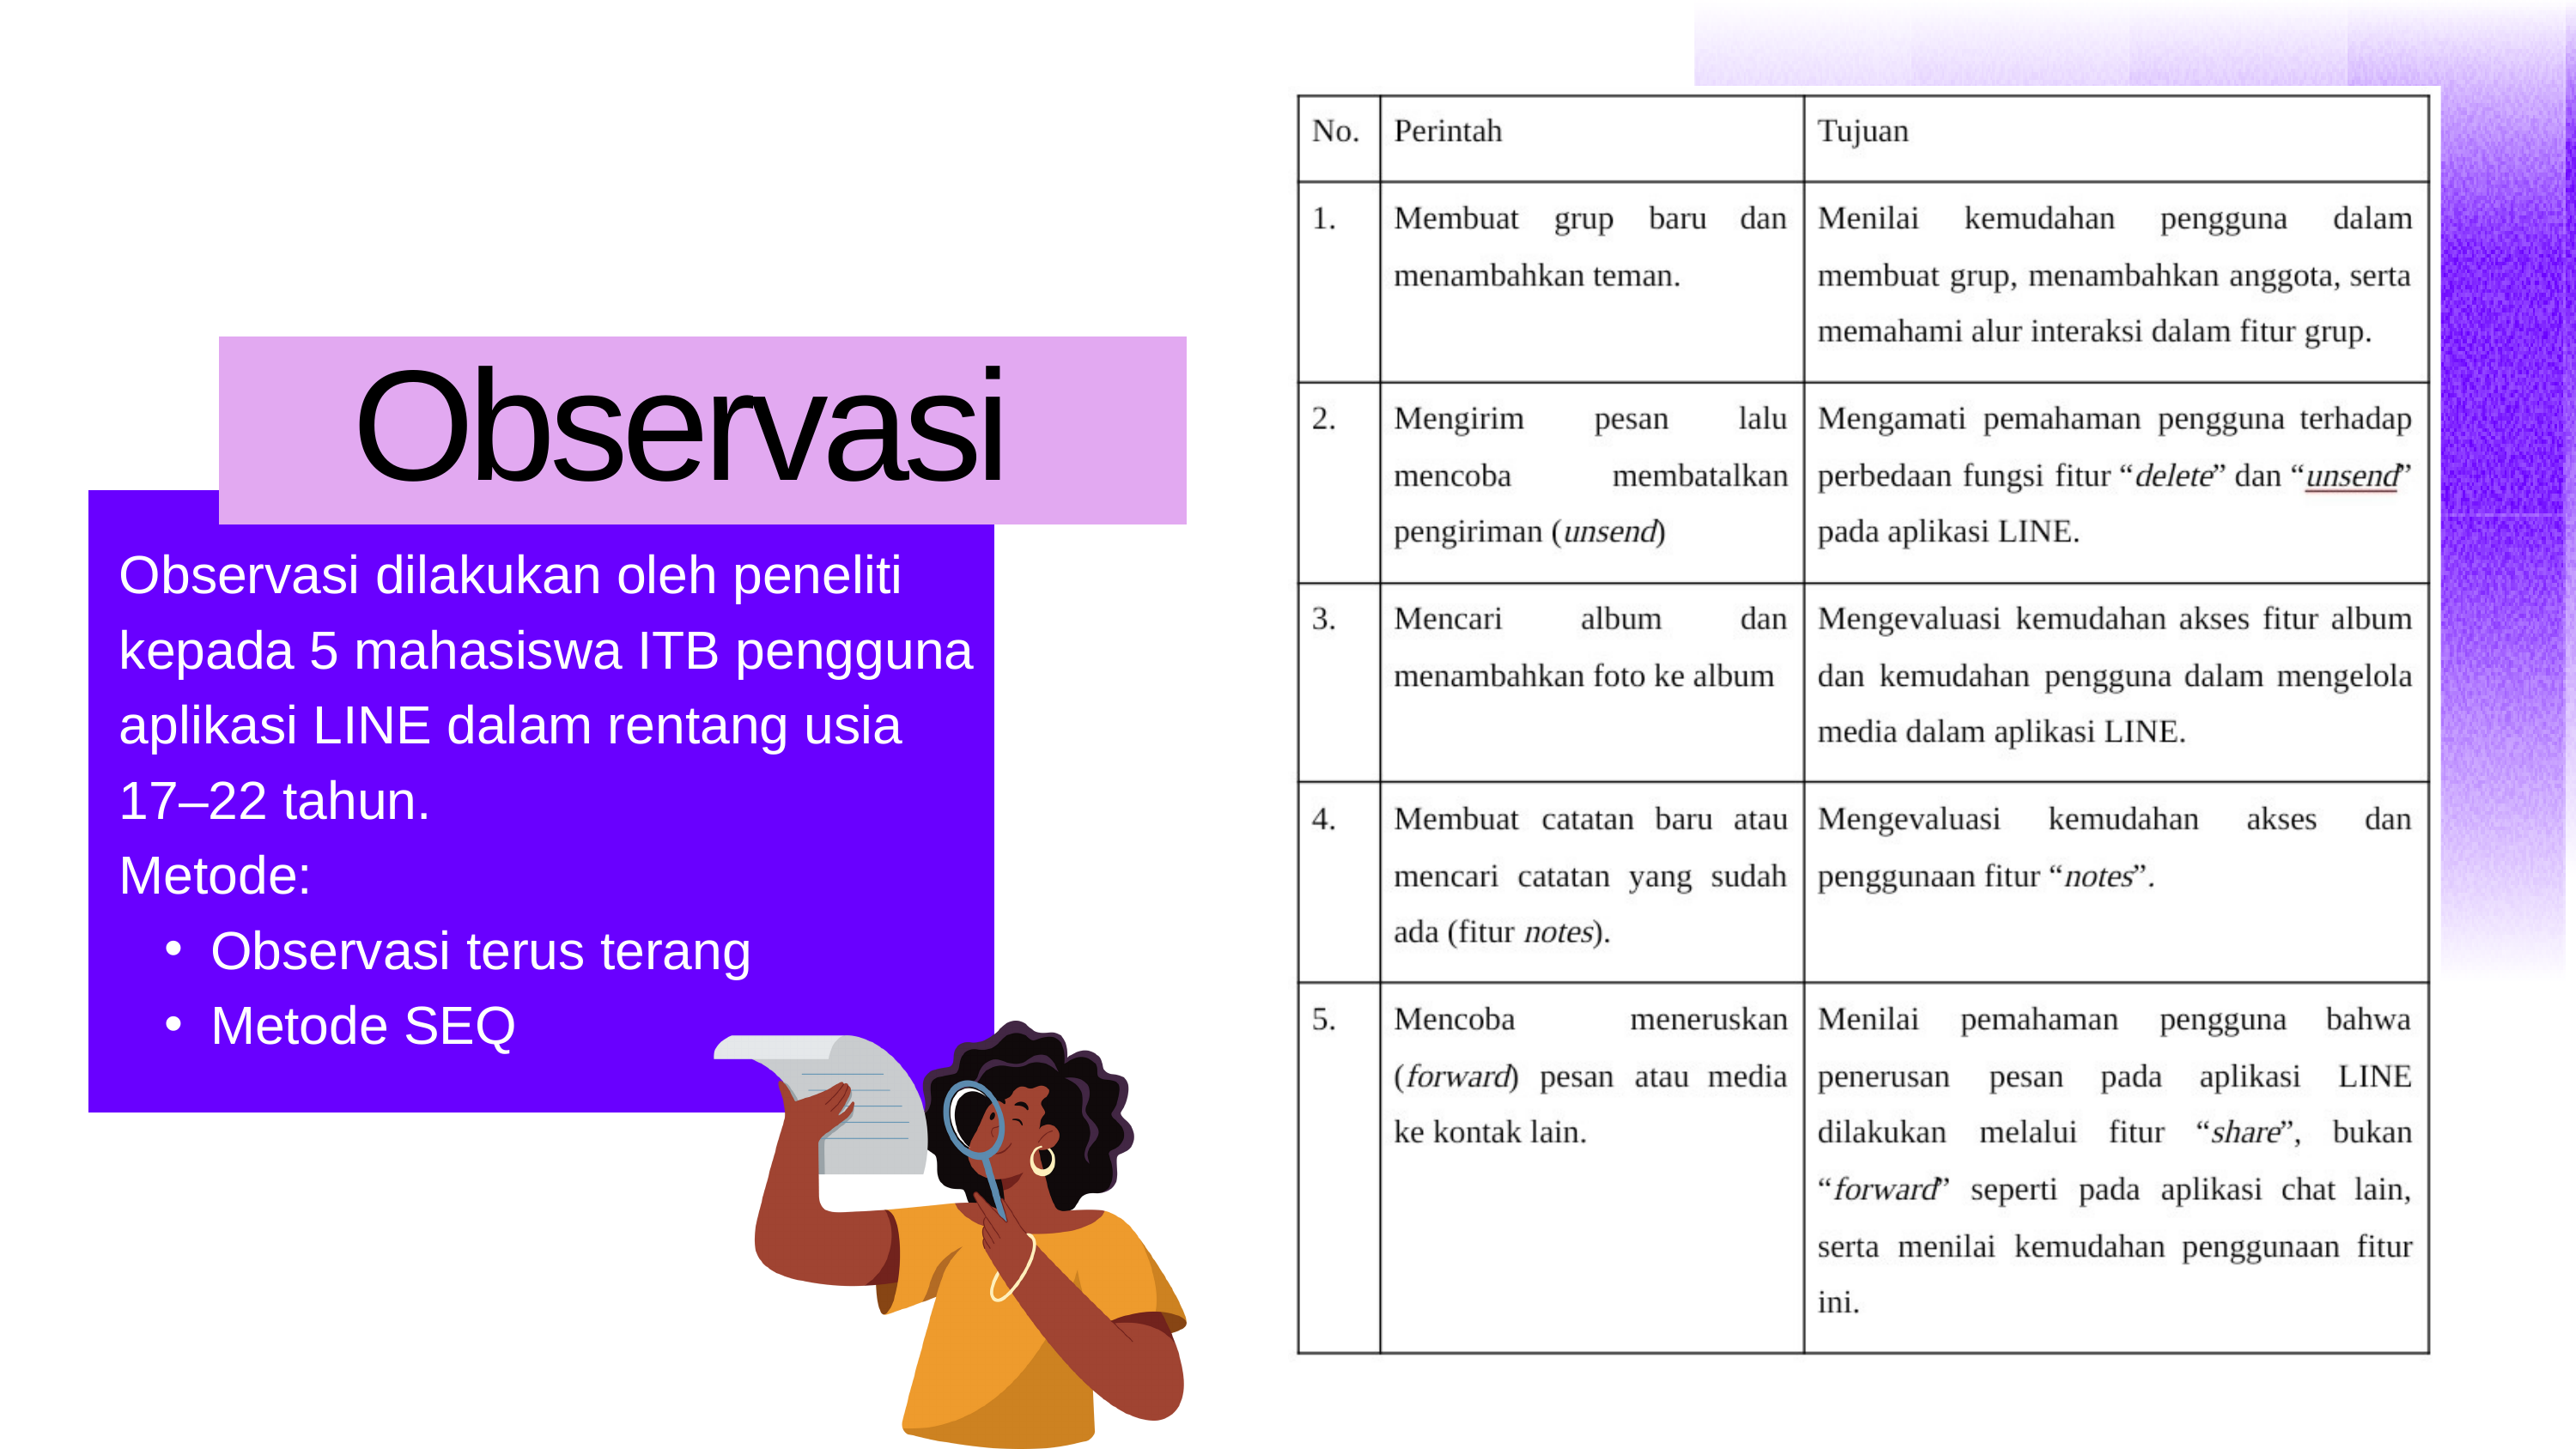

Observasi

Observasi dilakukan oleh peneliti kepada 5 mahasiswa ITB pengguna aplikasi LINE dalam rentang usia 17–22 tahun.
Metode:
Observasi terus terang
Metode SEQ